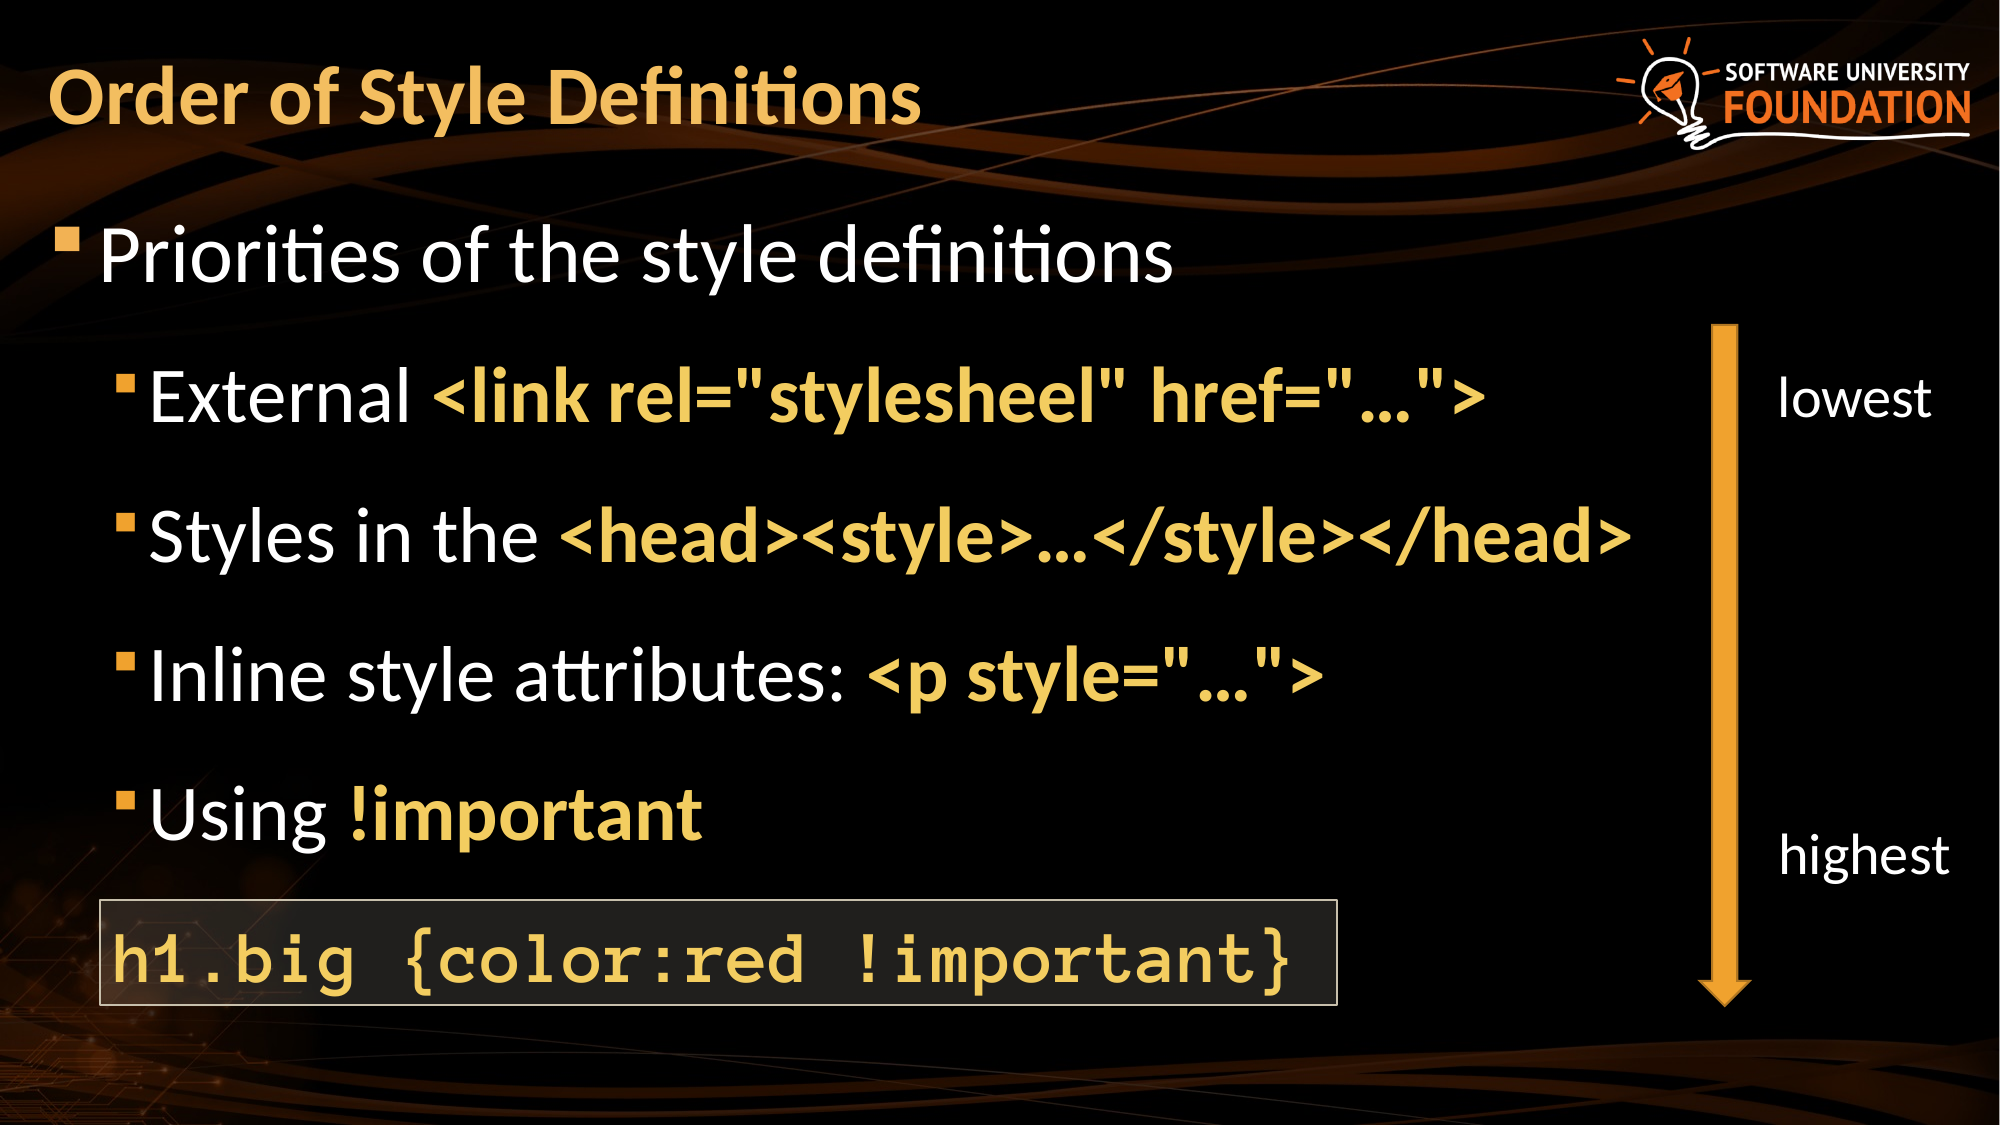

# Order of Style Definitions
Priorities of the style definitions
External <link rel="stylesheel" href="…">
Styles in the <head><style>…</style></head>
Inline style attributes: <p style="…">
Using !important

lowest
highest
h1.big {color:red !important}